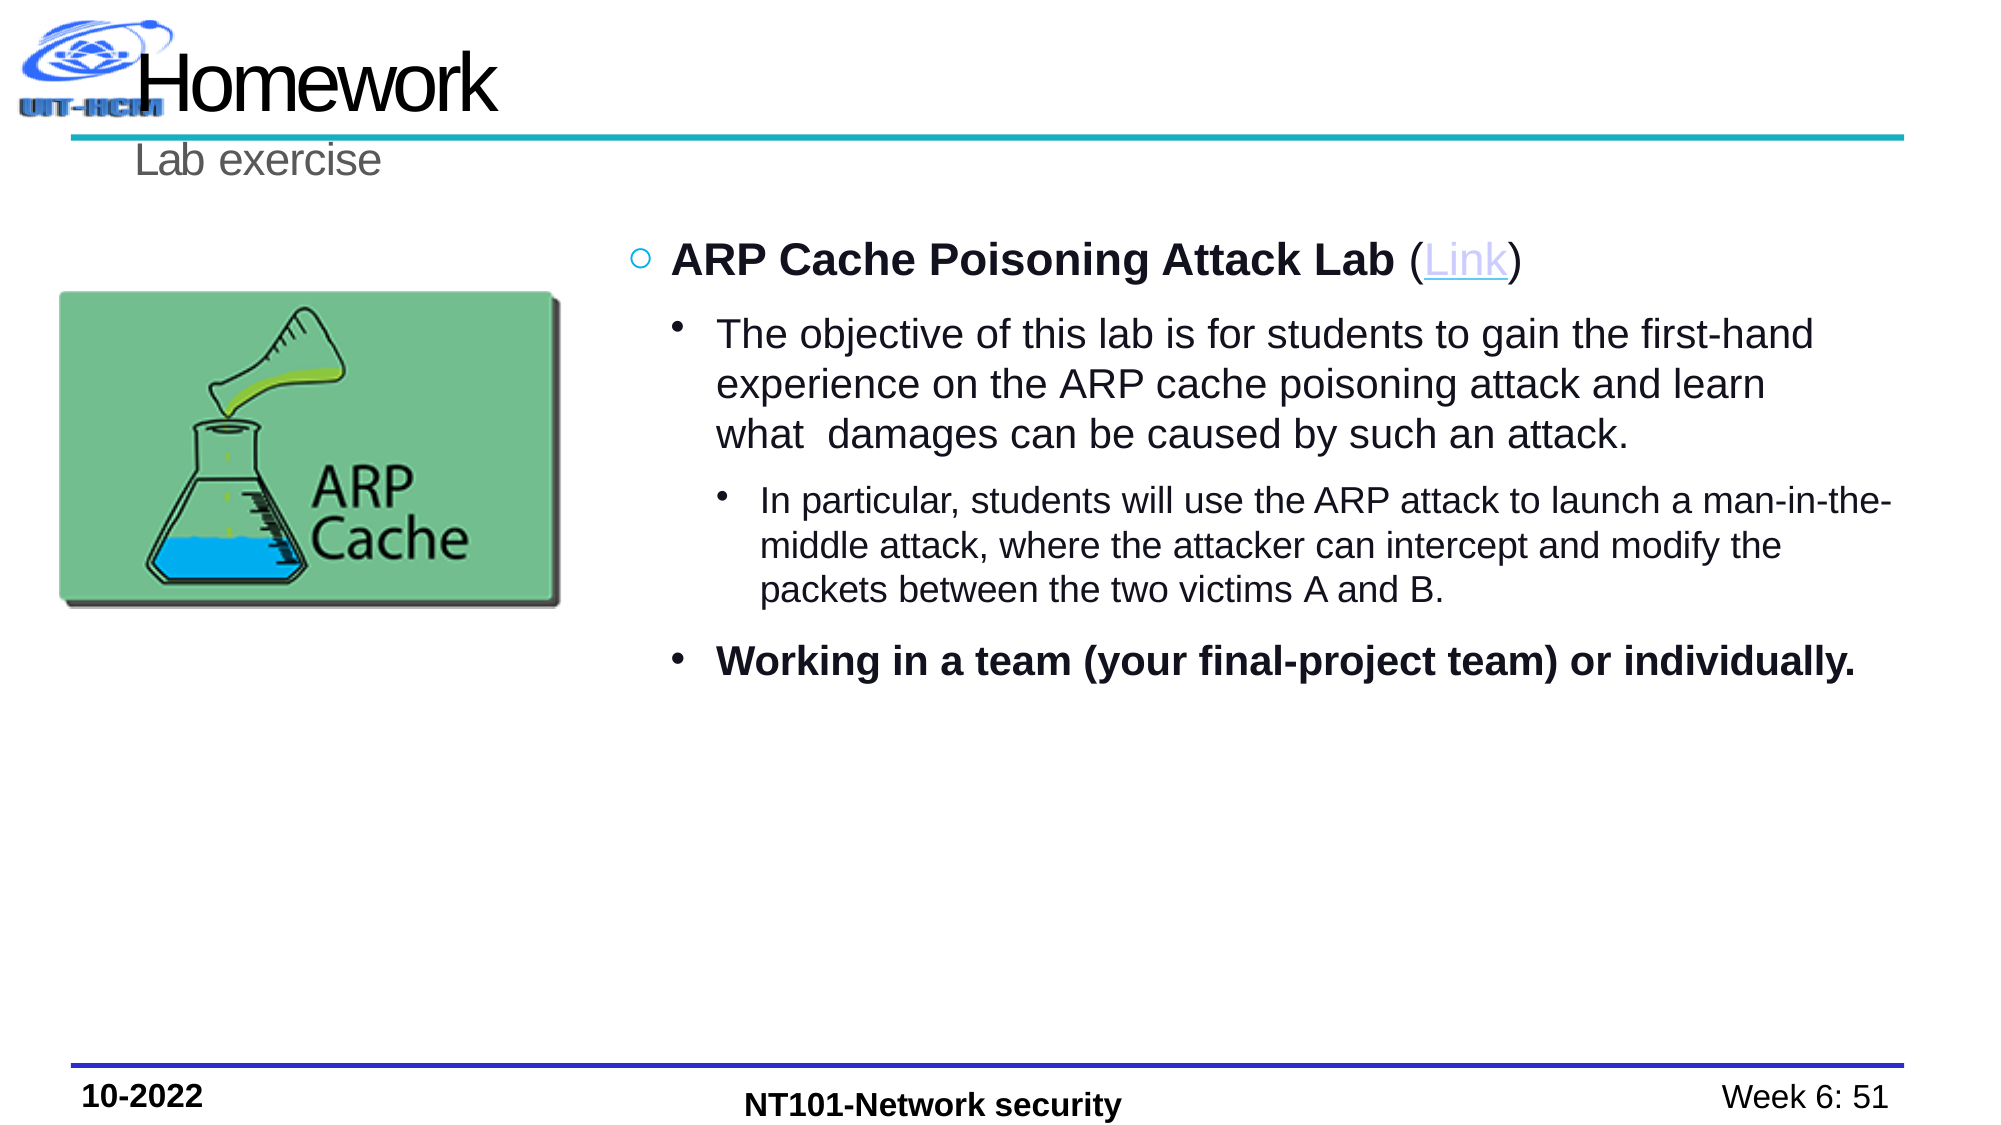

# Homework
Lab exercise
ARP Cache Poisoning Attack Lab (Link)
The objective of this lab is for students to gain the first-hand  experience on the ARP cache poisoning attack and learn what  damages can be caused by such an attack.
In particular, students will use the ARP attack to launch a man-in-the-  middle attack, where the attacker can intercept and modify the  packets between the two victims A and B.
Working in a team (your final-project team) or individually.